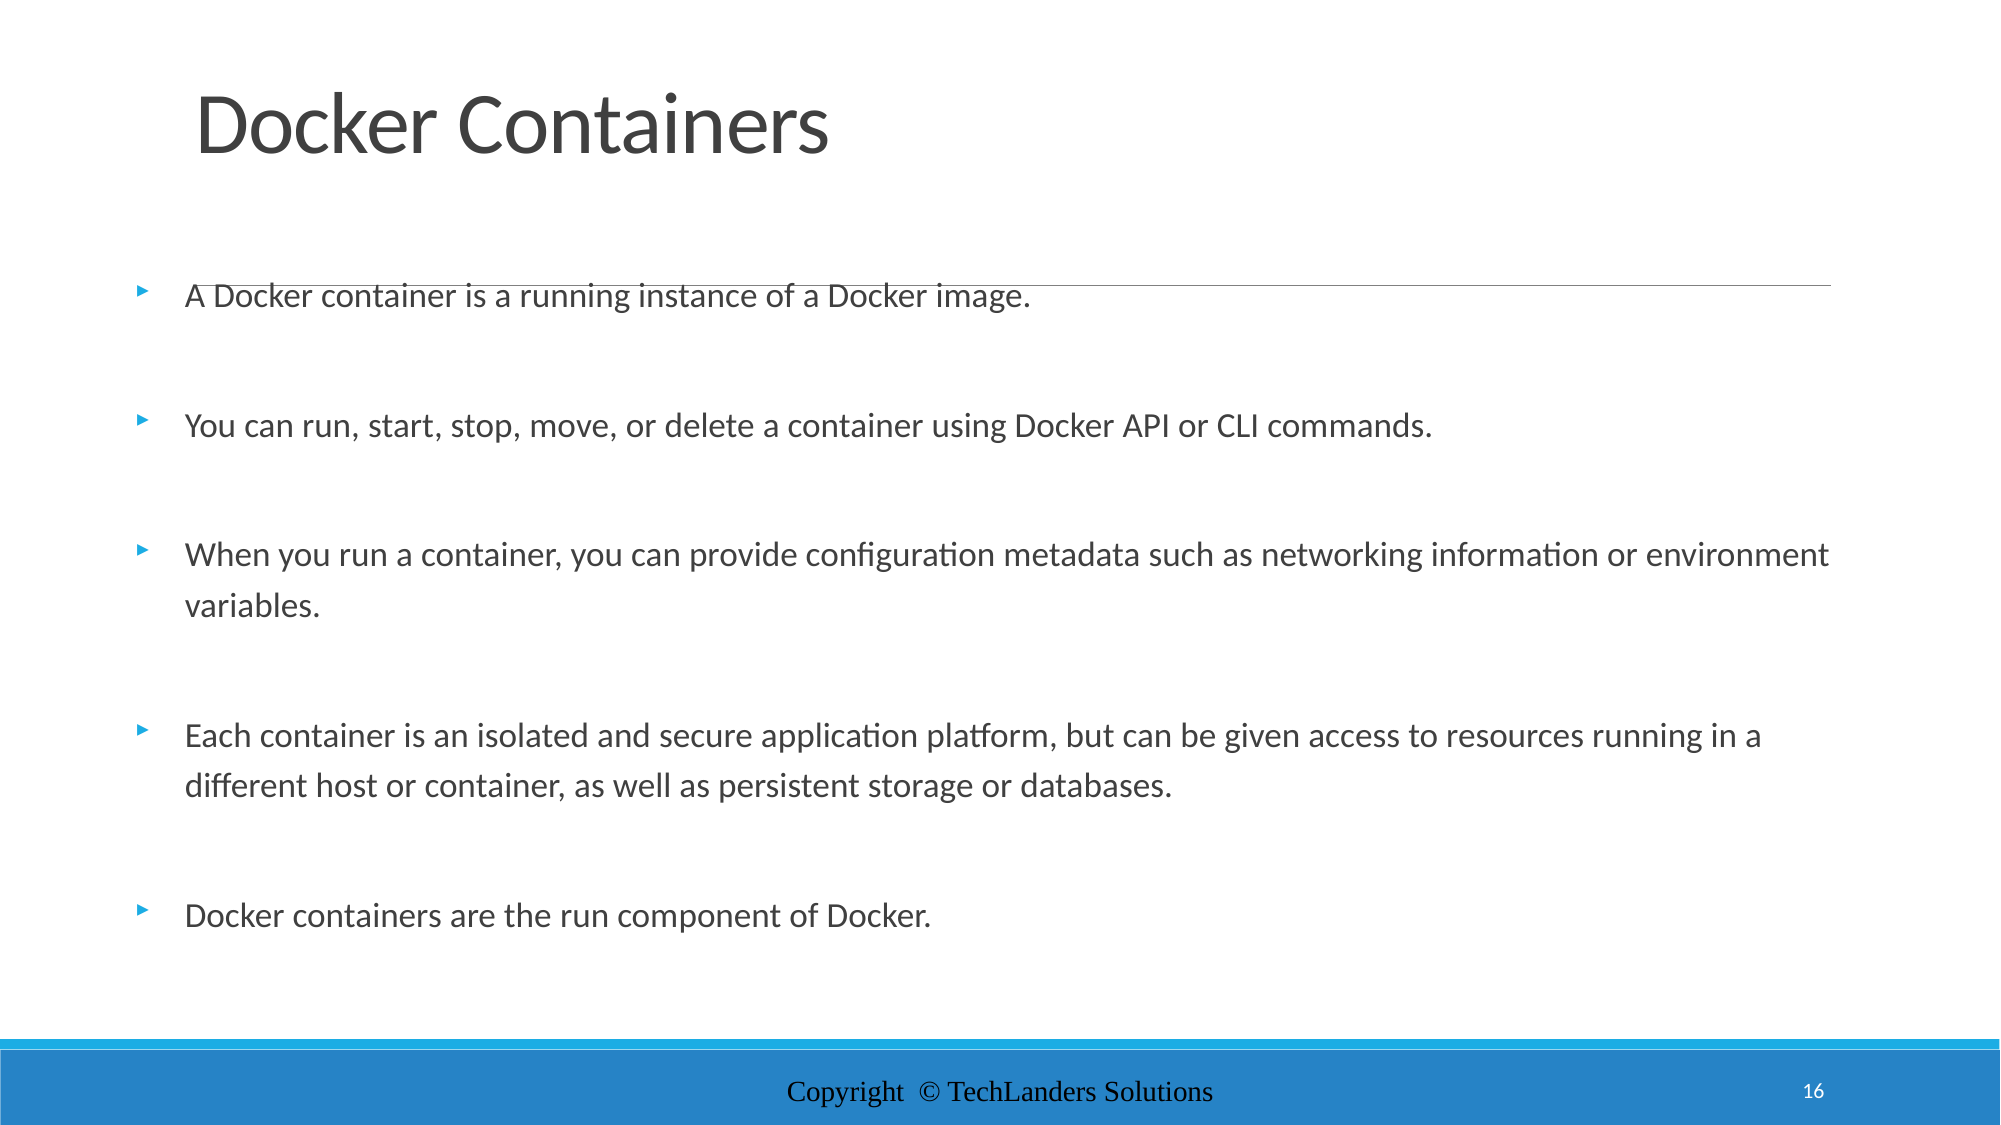

# Docker Containers

A Docker container is a running instance of a Docker image.

You can run, start, stop, move, or delete a container using Docker API or CLI commands.

When you run a container, you can provide configuration metadata such as networking information or environment variables.

Each container is an isolated and secure application platform, but can be given access to resources running in a different host or container, as well as persistent storage or databases.

Docker containers are the run component of Docker.

Copyright  © TechLanders Solutions
16